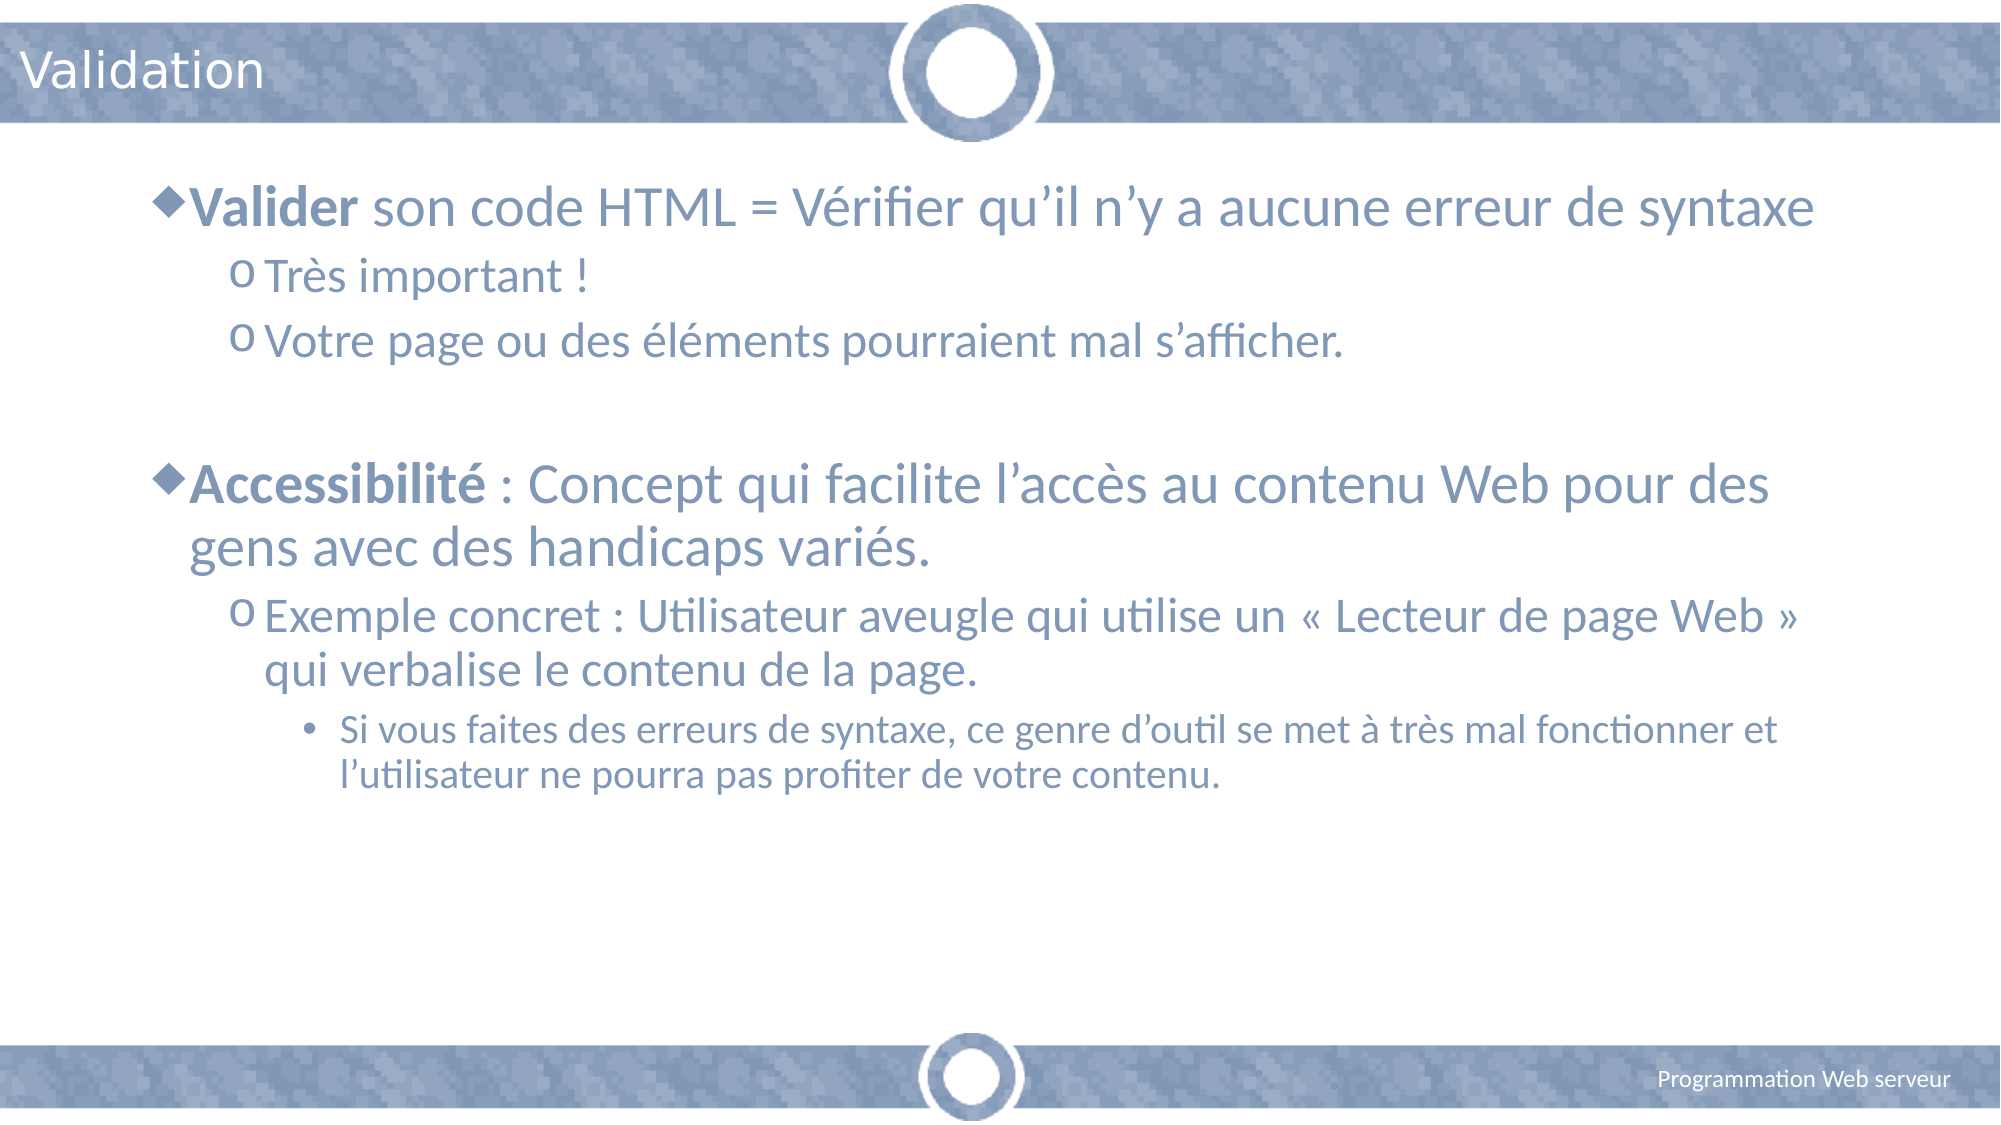

# Validation
Valider son code HTML = Vérifier qu’il n’y a aucune erreur de syntaxe
Très important !
Votre page ou des éléments pourraient mal s’afficher.

Accessibilité : Concept qui facilite l’accès au contenu Web pour des gens avec des handicaps variés.
Exemple concret : Utilisateur aveugle qui utilise un « Lecteur de page Web » qui verbalise le contenu de la page.
Si vous faites des erreurs de syntaxe, ce genre d’outil se met à très mal fonctionner et l’utilisateur ne pourra pas profiter de votre contenu.